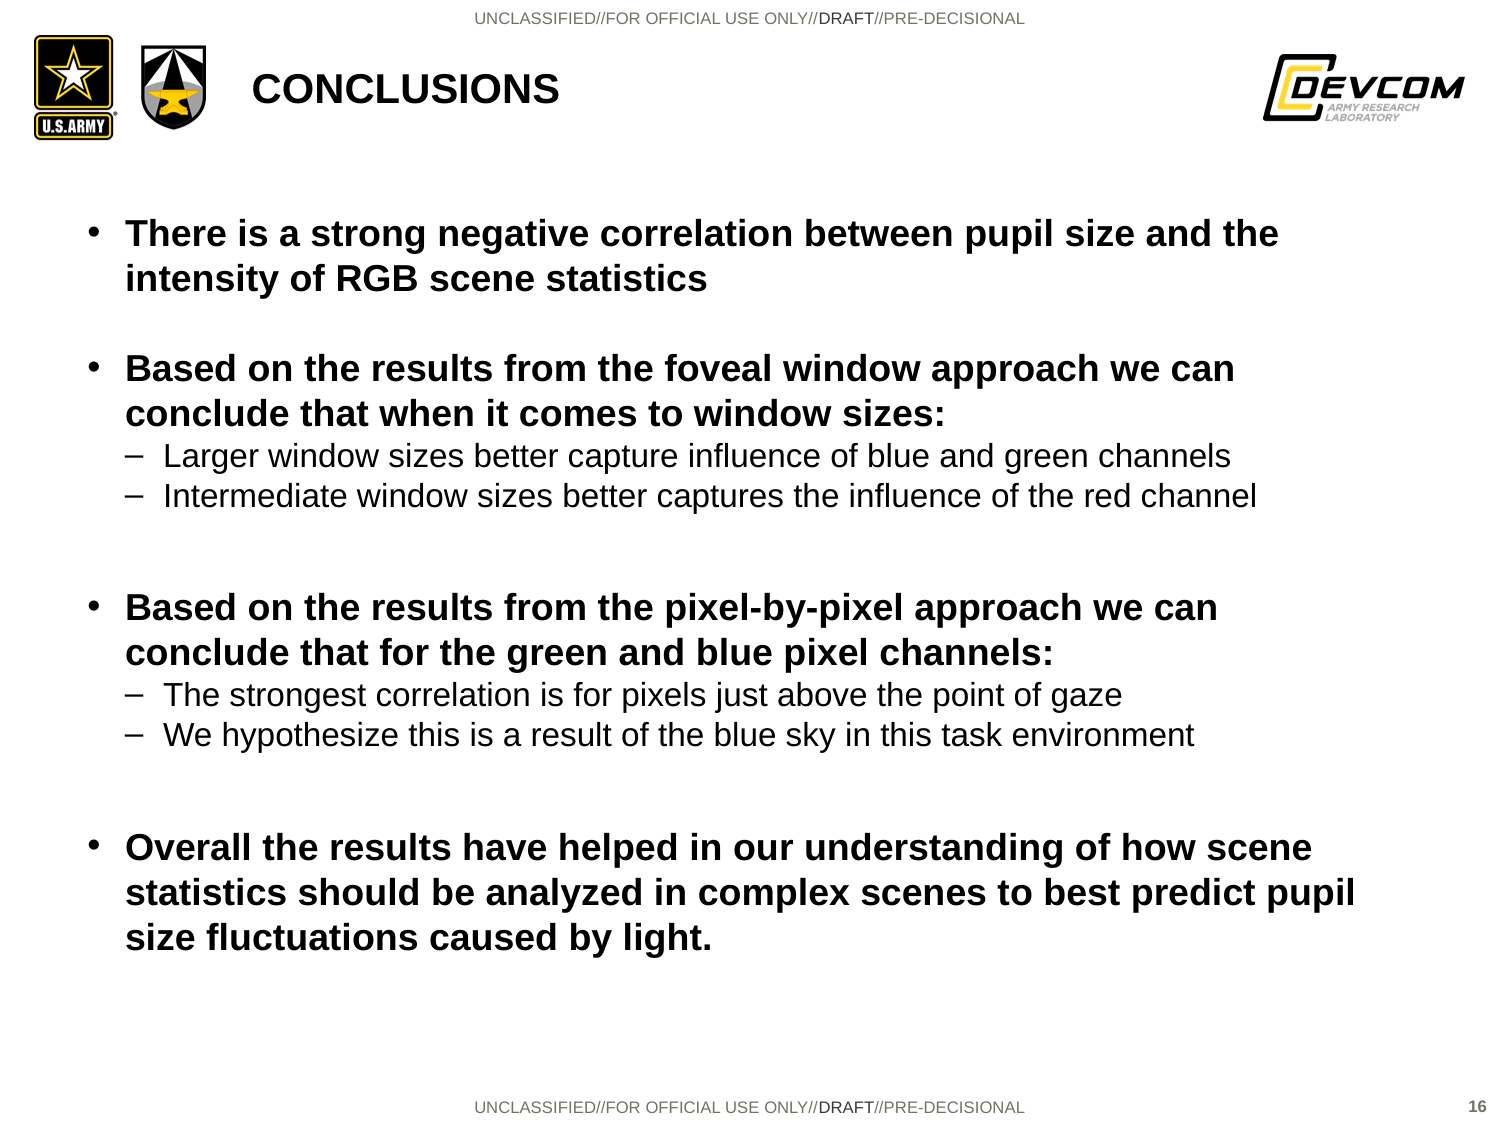

# Conclusions
There is a strong negative correlation between pupil size and the intensity of RGB scene statistics

Based on the results from the foveal window approach we can conclude that when it comes to window sizes:
Larger window sizes better capture influence of blue and green channels
Intermediate window sizes better captures the influence of the red channel

Based on the results from the pixel-by-pixel approach we can conclude that for the green and blue pixel channels:
The strongest correlation is for pixels just above the point of gaze
We hypothesize this is a result of the blue sky in this task environment

Overall the results have helped in our understanding of how scene statistics should be analyzed in complex scenes to best predict pupil size fluctuations caused by light.